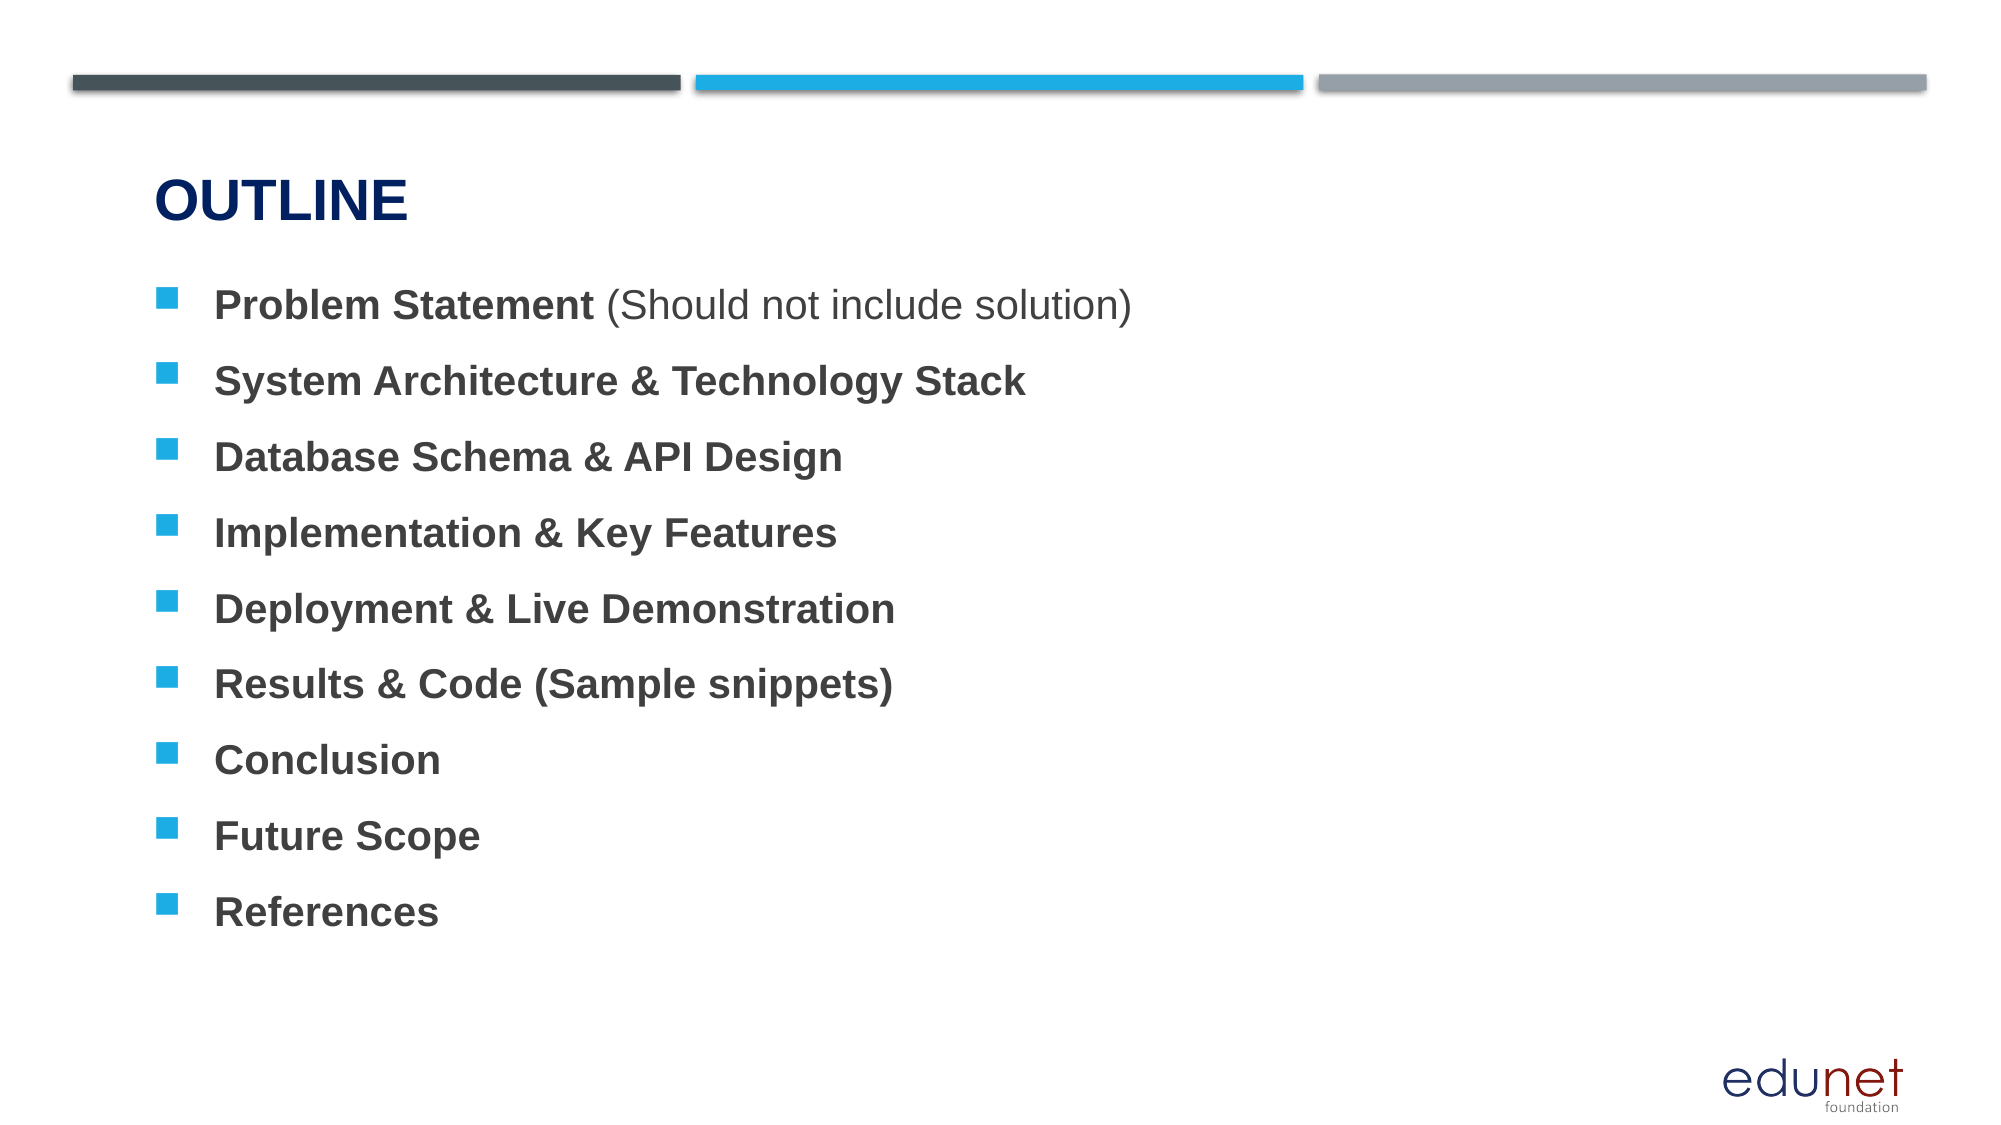

# OUTLINE
 Problem Statement (Should not include solution)
 System Architecture & Technology Stack
 Database Schema & API Design
 Implementation & Key Features
 Deployment & Live Demonstration
 Results & Code (Sample snippets)
 Conclusion
 Future Scope
 References